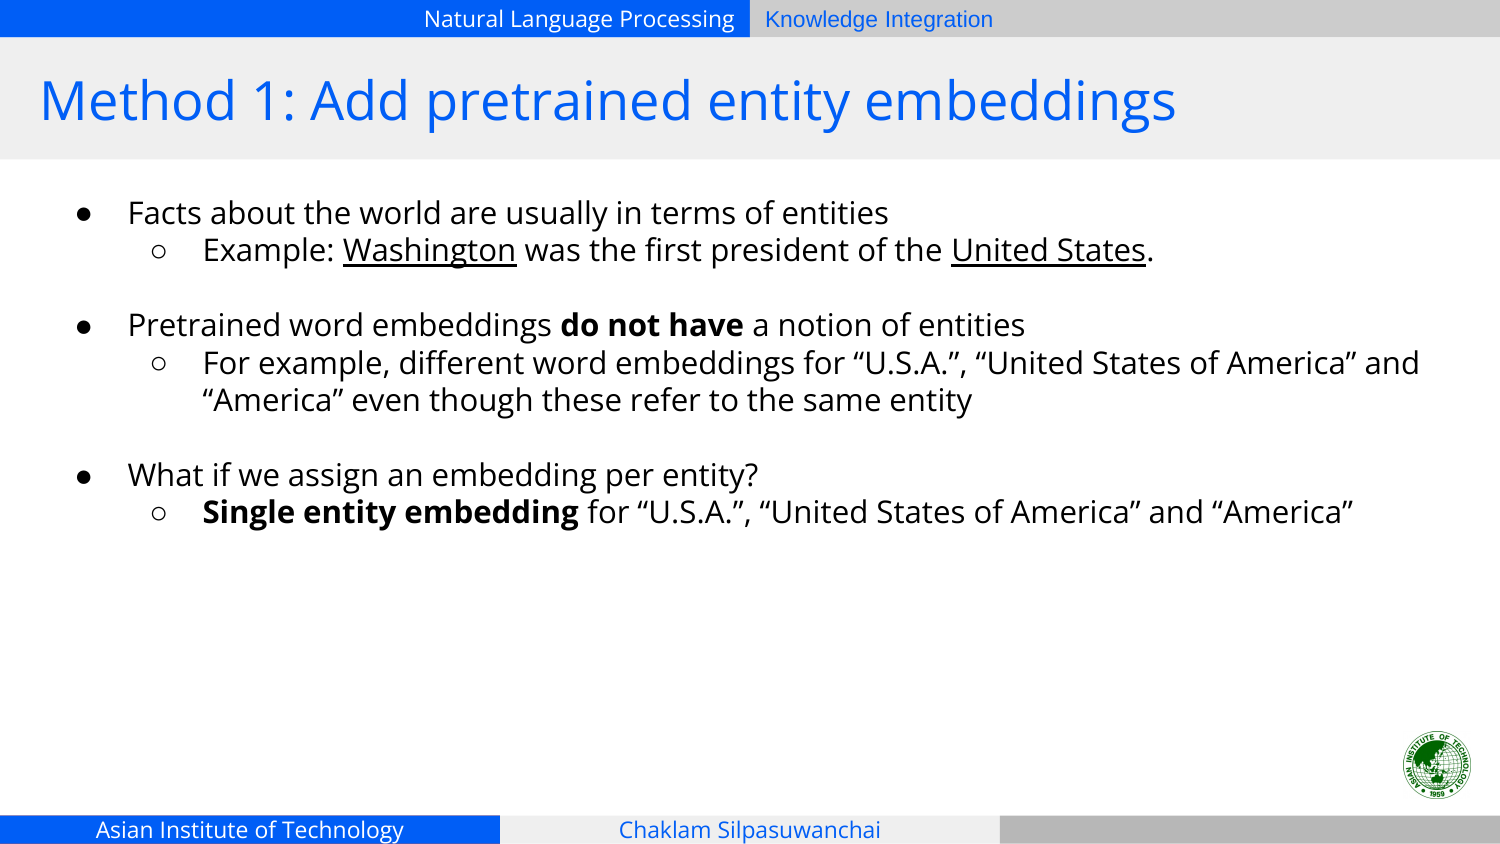

# Method 1: Add pretrained entity embeddings
Facts about the world are usually in terms of entities
Example: Washington was the first president of the United States.
Pretrained word embeddings do not have a notion of entities
For example, different word embeddings for “U.S.A.”, “United States of America” and “America” even though these refer to the same entity
What if we assign an embedding per entity?
Single entity embedding for “U.S.A.”, “United States of America” and “America”